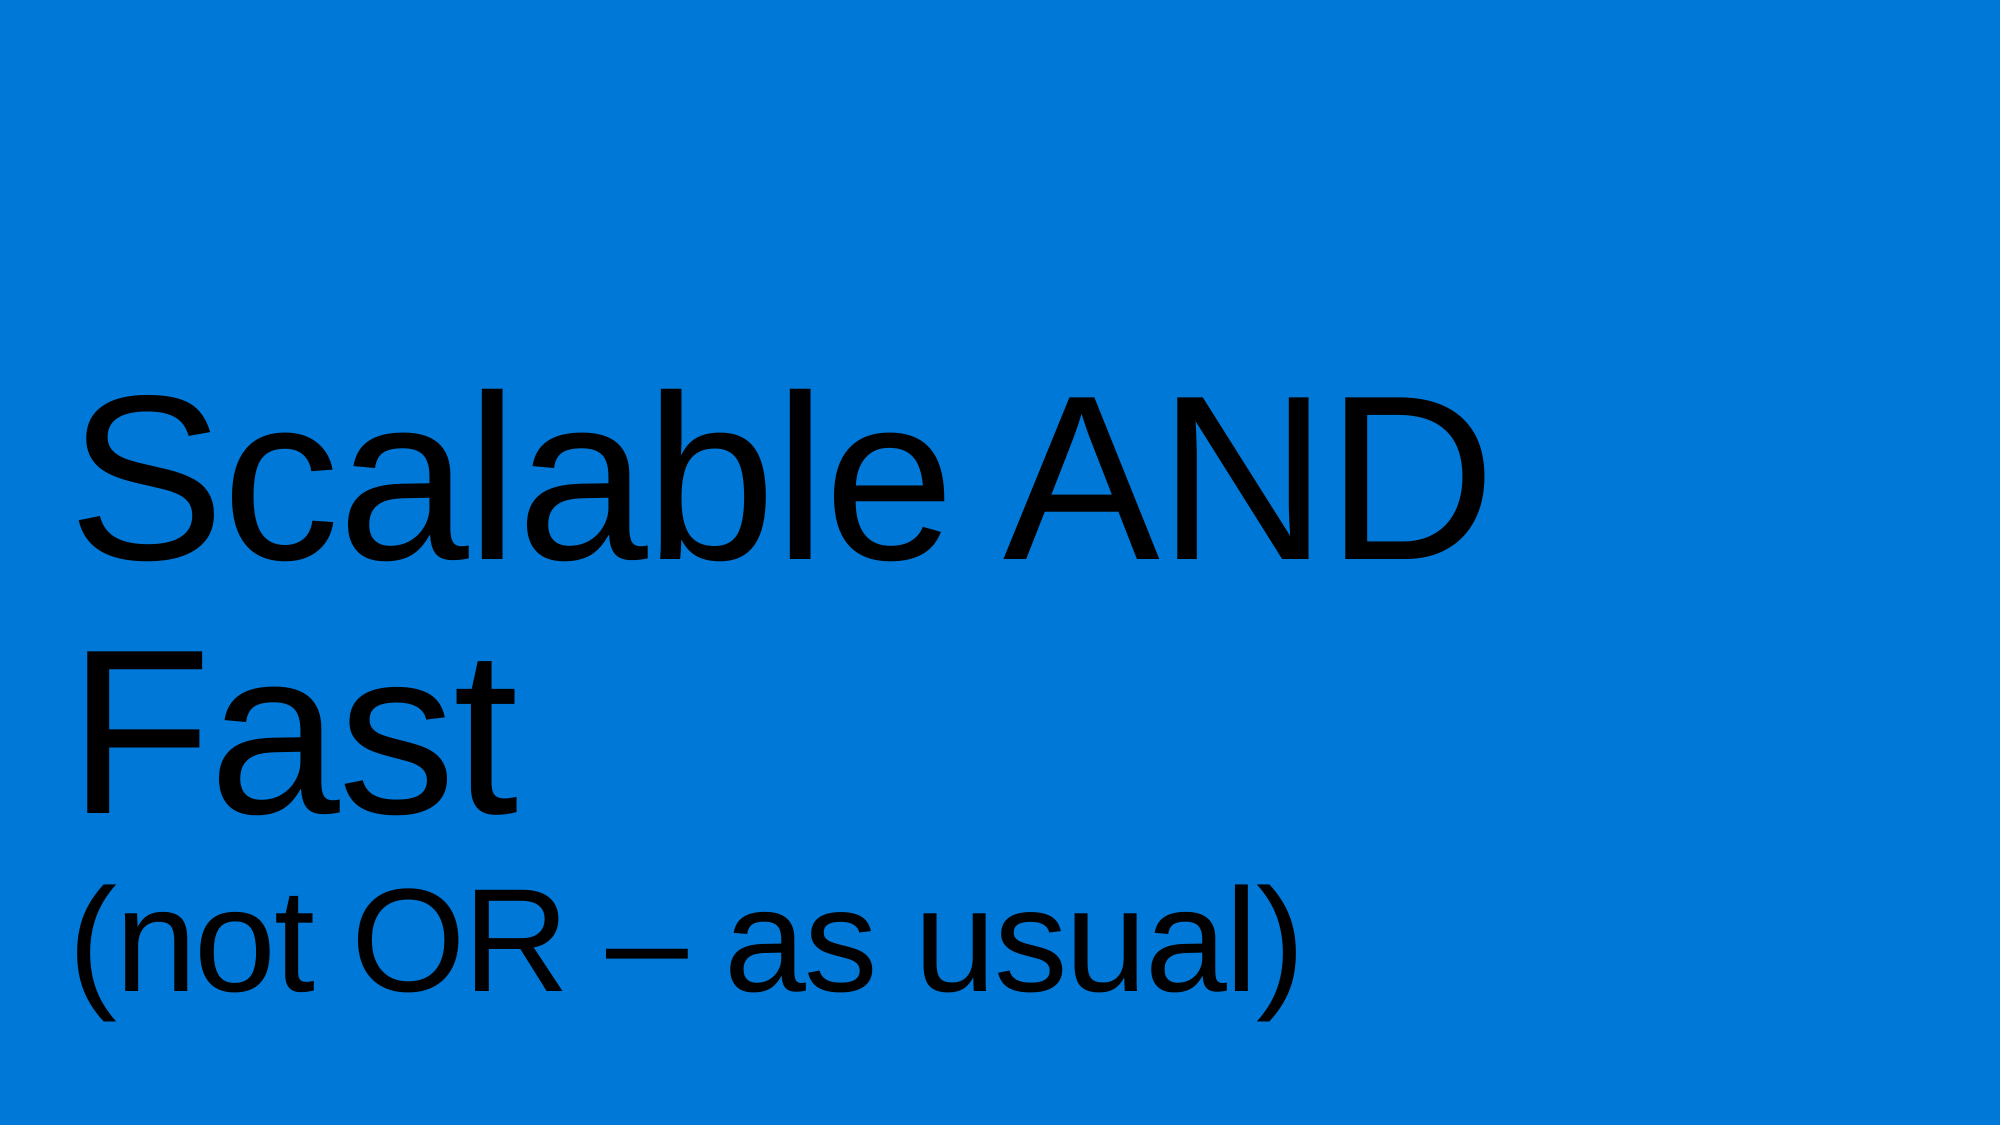

# Scalable AND Fast (not OR – as usual)